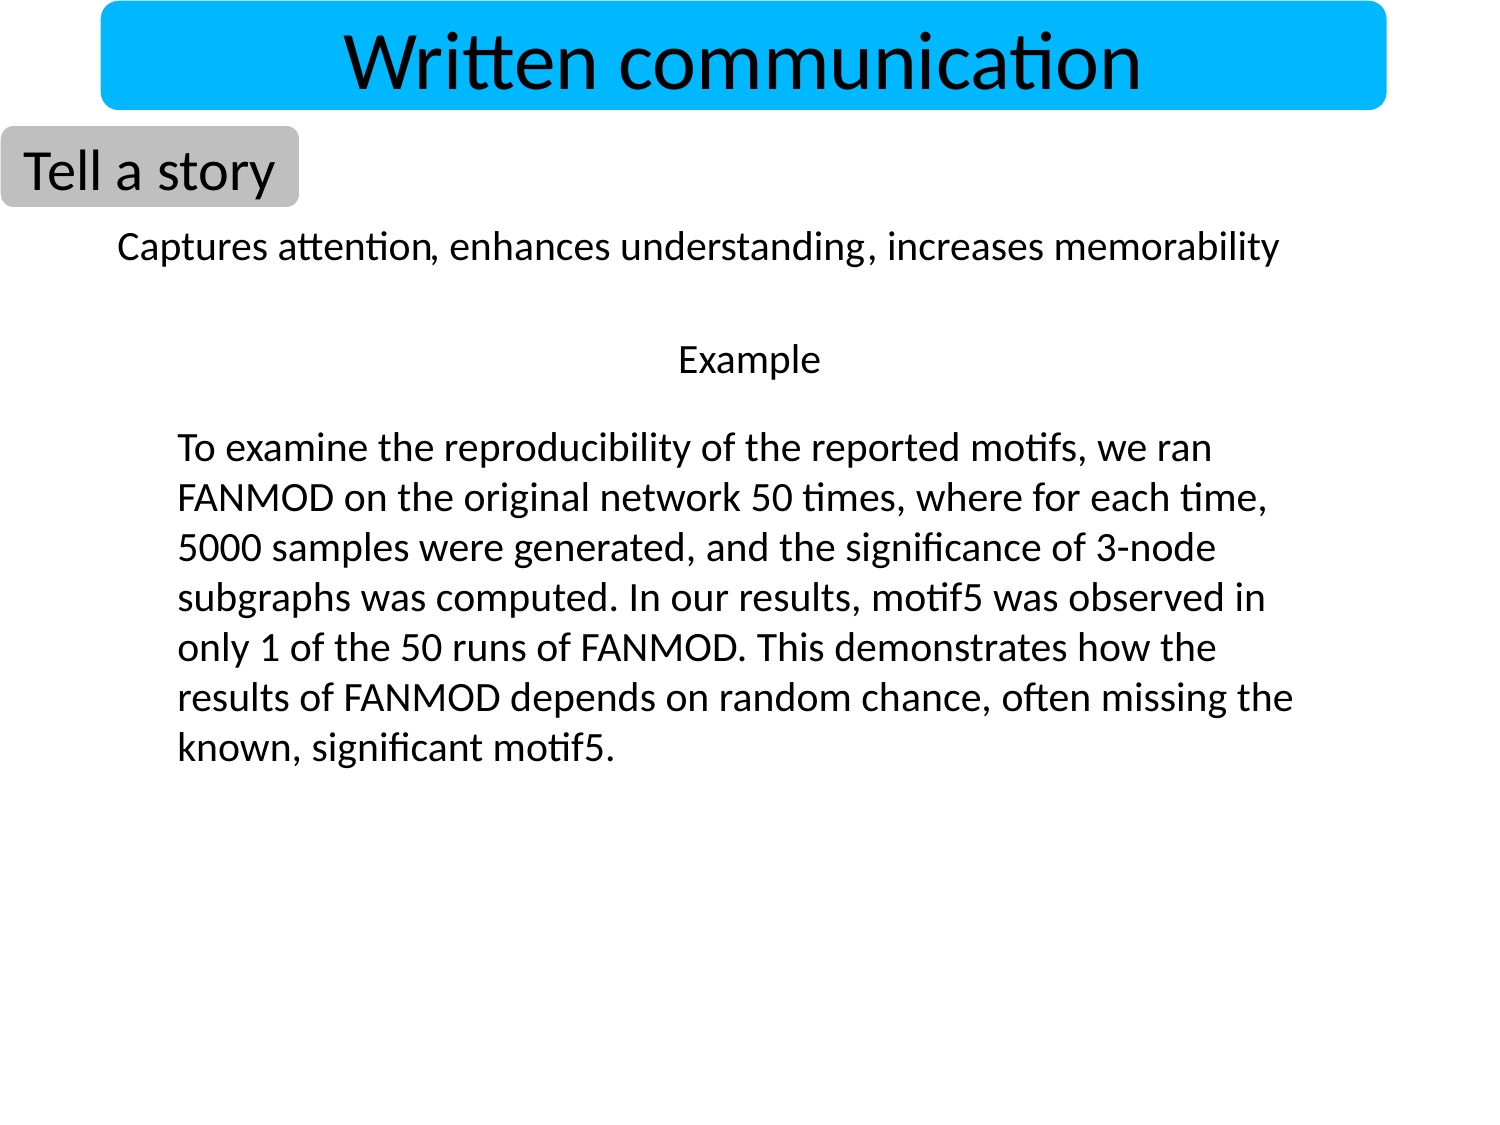

Written communication
Tell a story
Captures attention
, enhances understanding
, increases memorability
Example
To examine the reproducibility of the reported motifs, we ran FANMOD on the original network 50 times, where for each time, 5000 samples were generated, and the significance of 3-node subgraphs was computed. In our results, motif5 was observed in only 1 of the 50 runs of FANMOD. This demonstrates how the results of FANMOD depends on random chance, often missing the known, significant motif5.